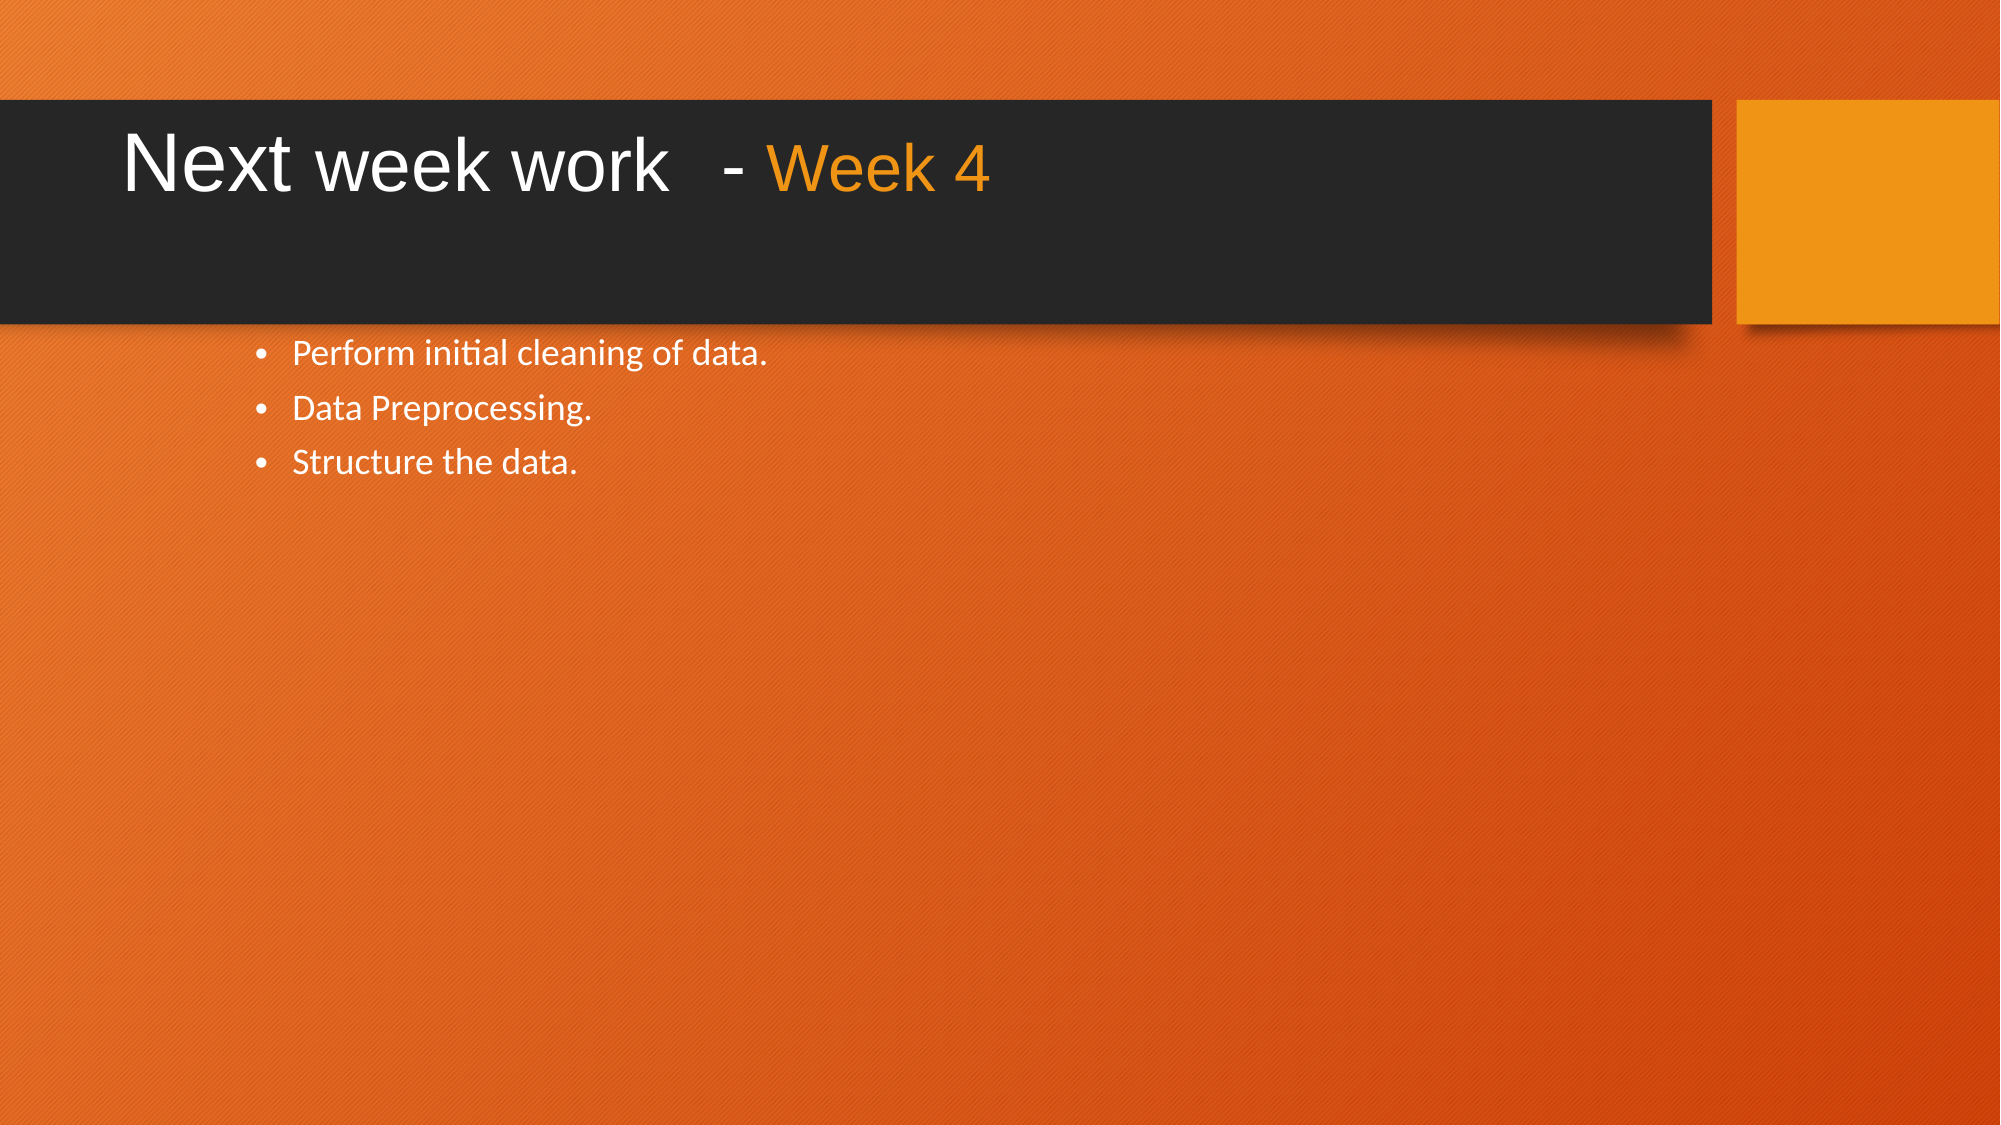

# Next week work	- Week 4
Perform initial cleaning of data.
Data Preprocessing.
Structure the data.